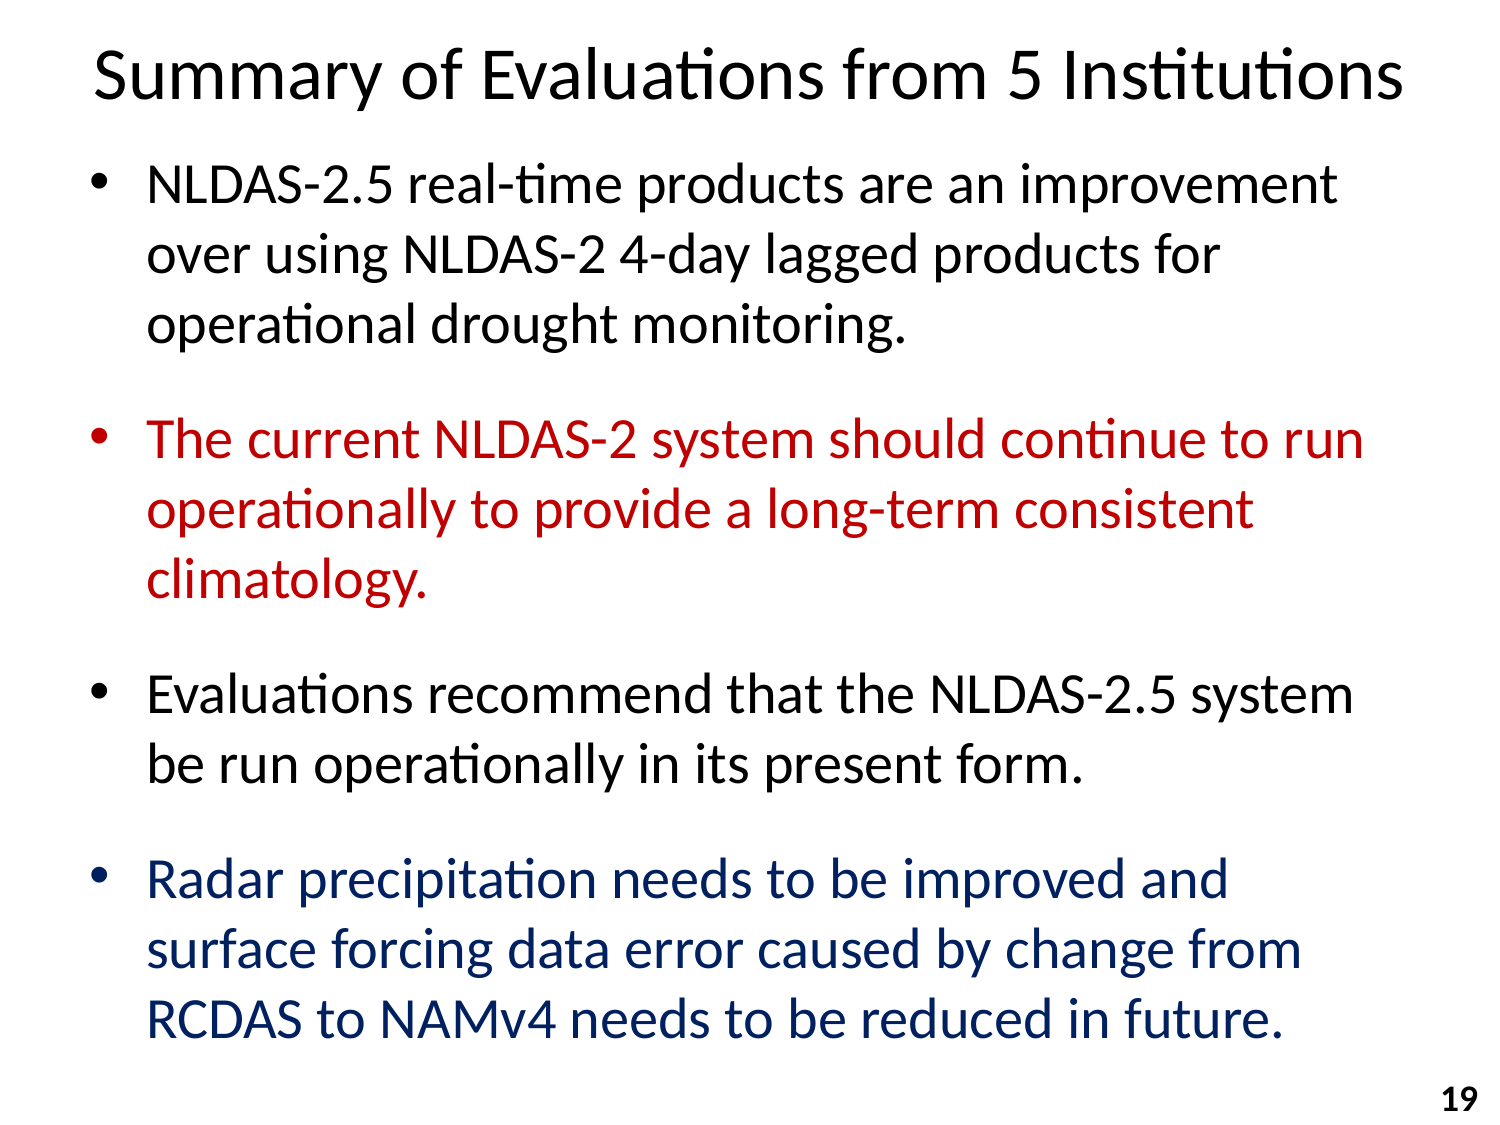

# Summary of Evaluations from 5 Institutions
NLDAS-2.5 real-time products are an improvement over using NLDAS-2 4-day lagged products for operational drought monitoring.

The current NLDAS-2 system should continue to run operationally to provide a long-term consistent climatology.

Evaluations recommend that the NLDAS-2.5 system be run operationally in its present form.

Radar precipitation needs to be improved and surface forcing data error caused by change from RCDAS to NAMv4 needs to be reduced in future.
19